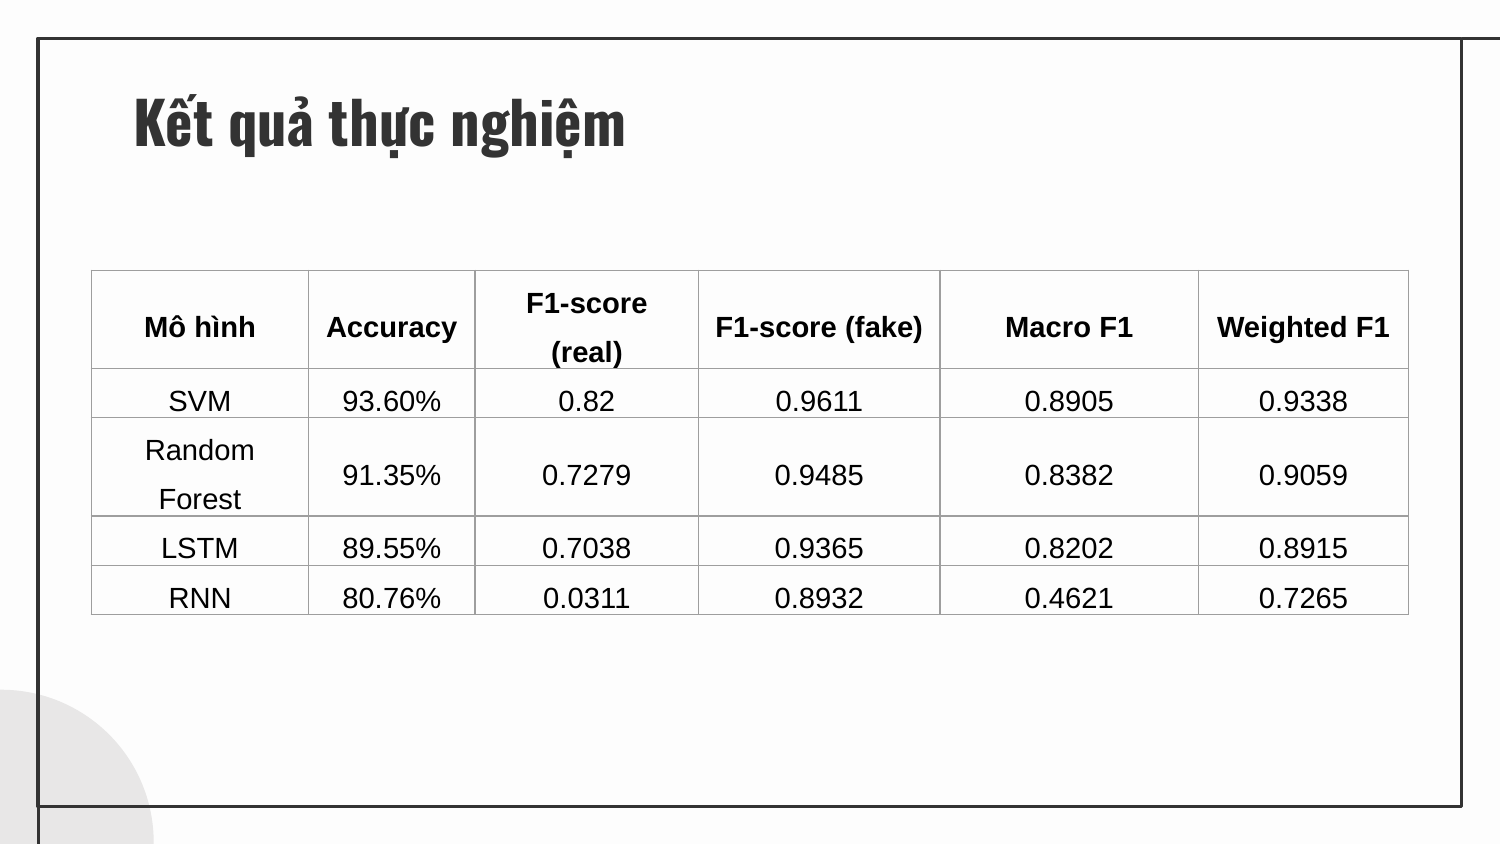

# Kết quả thực nghiệm
| Mô hình | Accuracy | F1-score (real) | F1-score (fake) | Macro F1 | Weighted F1 |
| --- | --- | --- | --- | --- | --- |
| SVM | 93.60% | 0.82 | 0.9611 | 0.8905 | 0.9338 |
| Random Forest | 91.35% | 0.7279 | 0.9485 | 0.8382 | 0.9059 |
| LSTM | 89.55% | 0.7038 | 0.9365 | 0.8202 | 0.8915 |
| RNN | 80.76% | 0.0311 | 0.8932 | 0.4621 | 0.7265 |